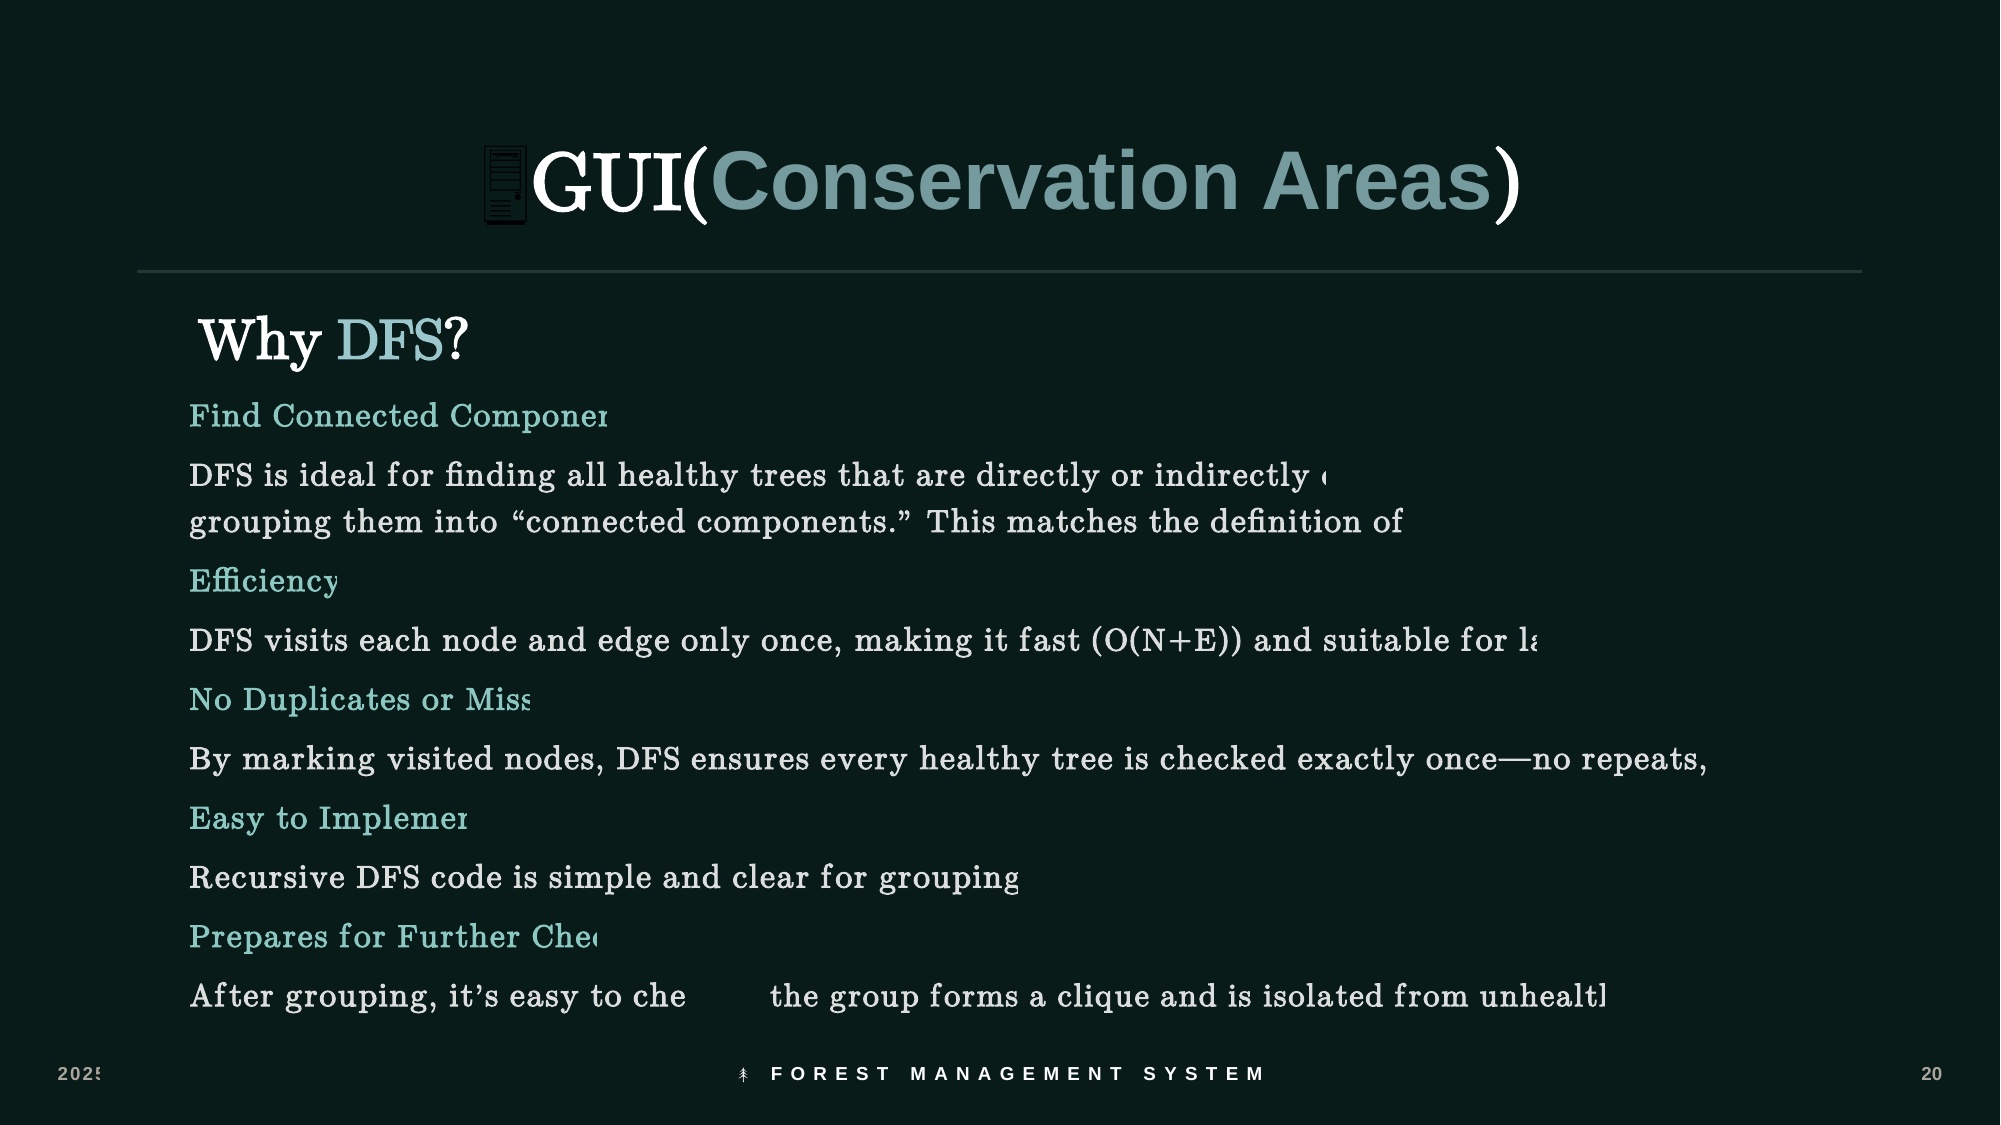

# 🖥️GUI(Conservation Areas)
Why DFS?
Find Connected Components:
DFS is ideal for finding all healthy trees that are directly or indirectly connected, grouping them into “connected components.” This matches the definition of a reserve.
Efficiency:
DFS visits each node and edge only once, making it fast (O(N+E)) and suitable for large graphs.
No Duplicates or Misses:
By marking visited nodes, DFS ensures every healthy tree is checked exactly once—no repeats, no omissions.
Easy to Implement:
Recursive DFS code is simple and clear for grouping nodes.
Prepares for Further Checks:
After grouping, it’s easy to check if the group forms a clique and is isolated from unhealthy trees.
2025
🌲 Forest Management System
20